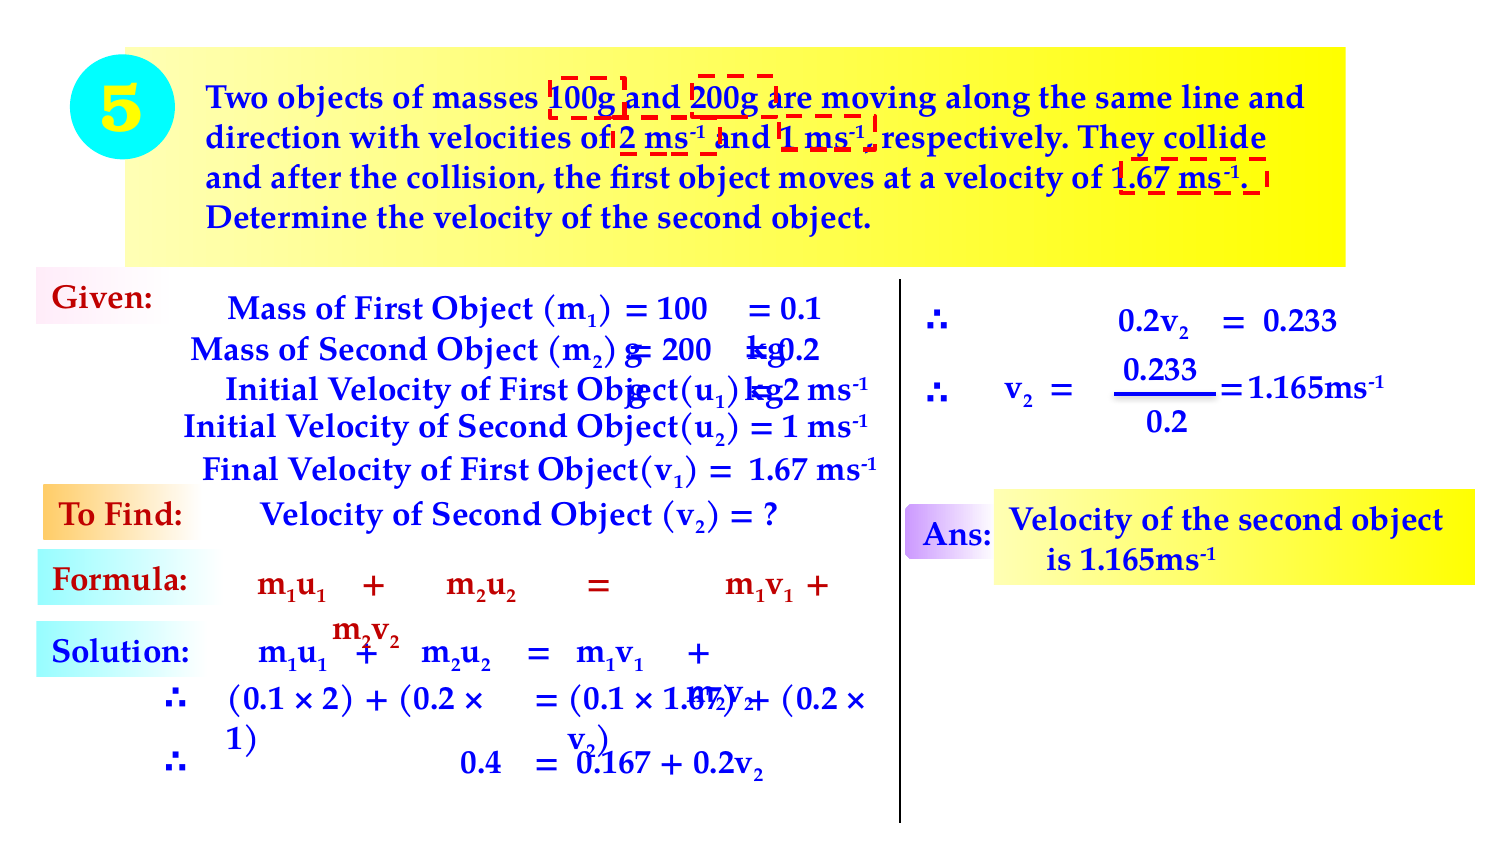

Two objects of masses 100g and 200g are moving along the same line and direction with velocities of 2 ms-1 and 1 ms-1, respectively. They collide and after the collision, the first object moves at a velocity of 1.67 ms-1. Determine the velocity of the second object.

5

Given:
Mass of First Object (m1)
= 100 g
= 0.1 kg
∴
0.2v2
=
0.233
Mass of Second Object (m2)
= 200 g
= 0.2 kg
0.233
0.2
v2
=
=
1.165ms-1
Initial Velocity of First Object(u1) = 2 ms-1
∴
Initial Velocity of Second Object(u2) = 1 ms-1
Final Velocity of First Object(v1) =  1.67 ms-1
To Find:
Velocity of Second Object (v2) = ?
Velocity of the second object is 1.165ms-1
Ans:
Formula:
m1u1   +     m2u2        =	   m1v1 + m2v2
Solution:
m1u1
+     m2u2
=
m1v1
+  m2v2
∴
(0.1 × 2) + (0.2 × 1)
=
(0.1 × 1.67) + (0.2 × v2)
∴
0.4
=
0.167 + 0.2v2